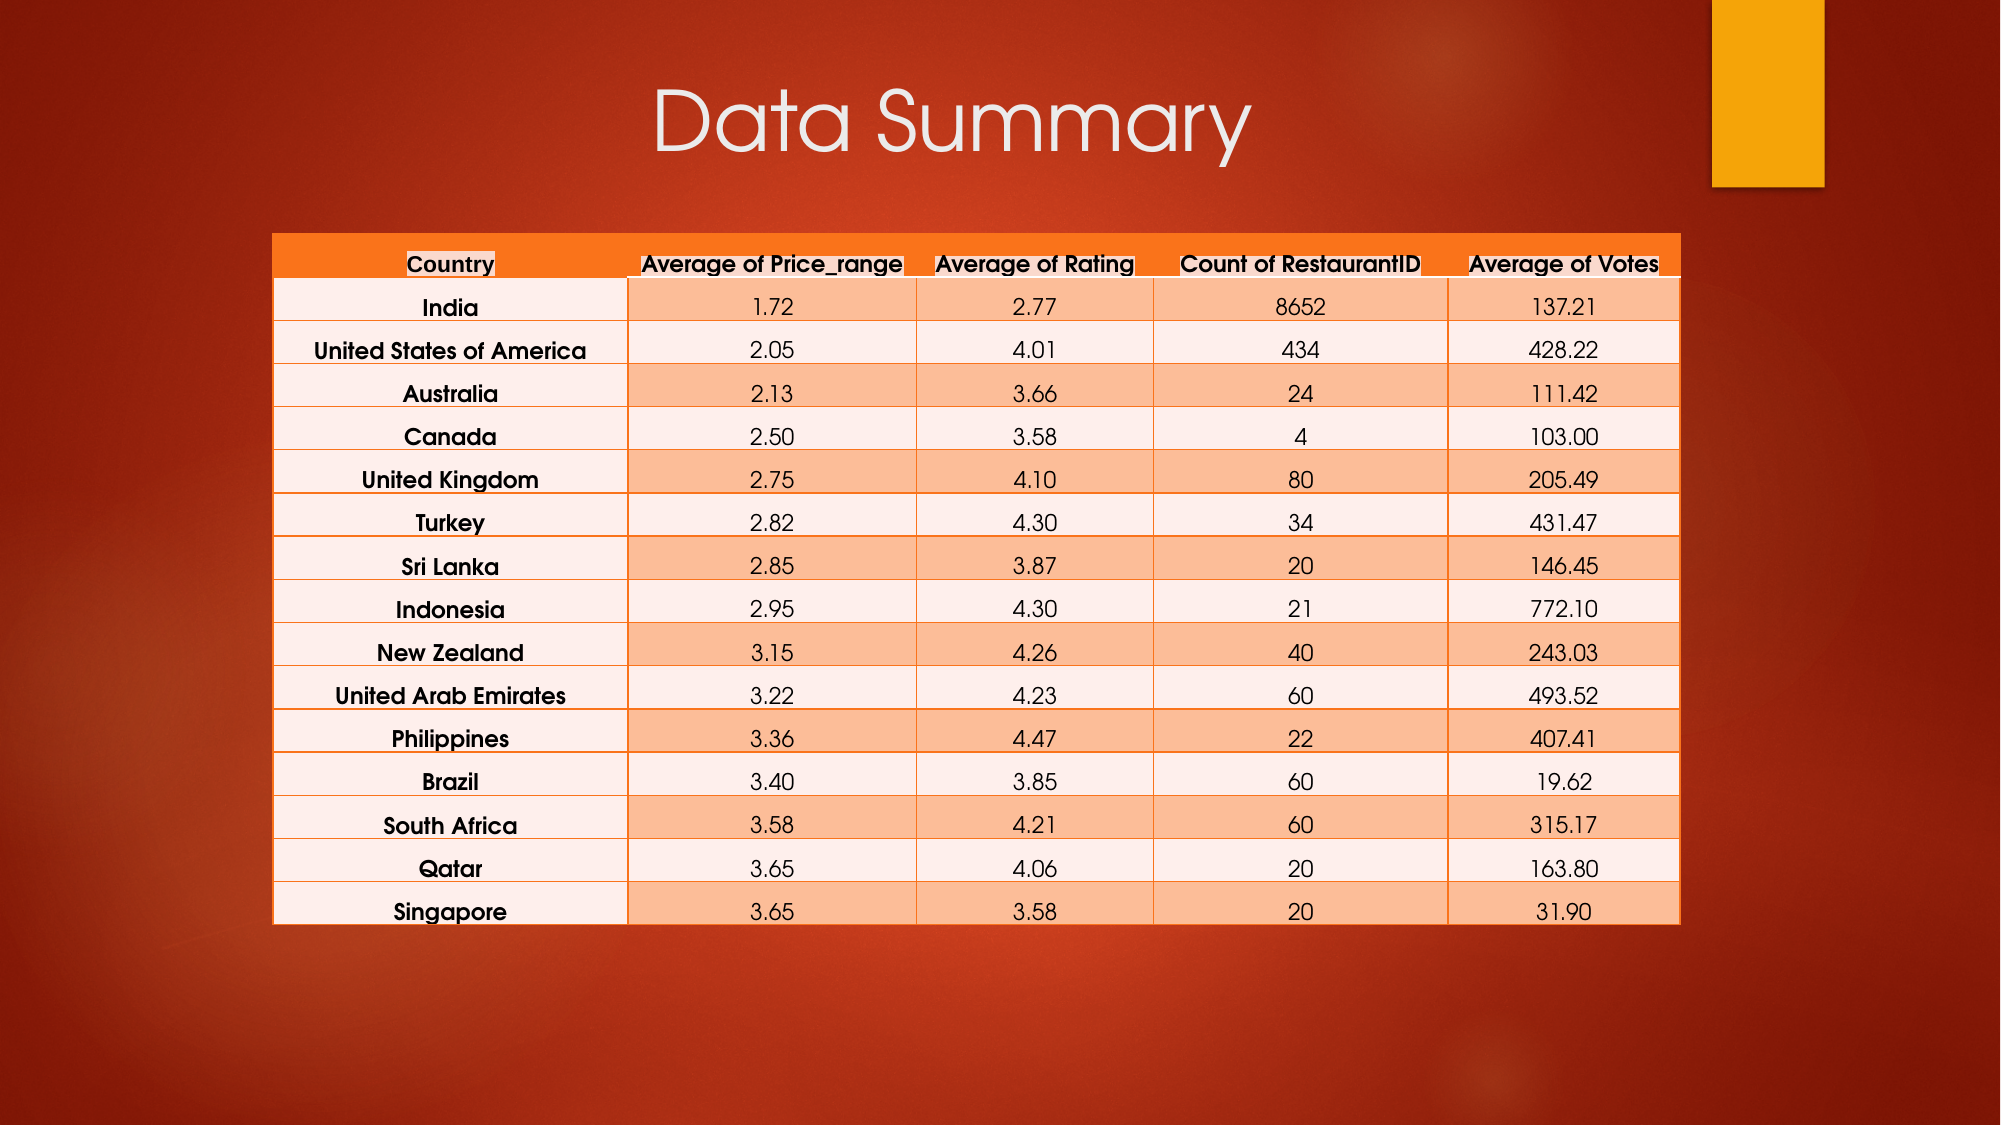

# Data Summary
| Country | Average of Price\_range | Average of Rating | Count of RestaurantID | Average of Votes |
| --- | --- | --- | --- | --- |
| India | 1.72 | 2.77 | 8652 | 137.21 |
| United States of America | 2.05 | 4.01 | 434 | 428.22 |
| Australia | 2.13 | 3.66 | 24 | 111.42 |
| Canada | 2.50 | 3.58 | 4 | 103.00 |
| United Kingdom | 2.75 | 4.10 | 80 | 205.49 |
| Turkey | 2.82 | 4.30 | 34 | 431.47 |
| Sri Lanka | 2.85 | 3.87 | 20 | 146.45 |
| Indonesia | 2.95 | 4.30 | 21 | 772.10 |
| New Zealand | 3.15 | 4.26 | 40 | 243.03 |
| United Arab Emirates | 3.22 | 4.23 | 60 | 493.52 |
| Philippines | 3.36 | 4.47 | 22 | 407.41 |
| Brazil | 3.40 | 3.85 | 60 | 19.62 |
| South Africa | 3.58 | 4.21 | 60 | 315.17 |
| Qatar | 3.65 | 4.06 | 20 | 163.80 |
| Singapore | 3.65 | 3.58 | 20 | 31.90 |